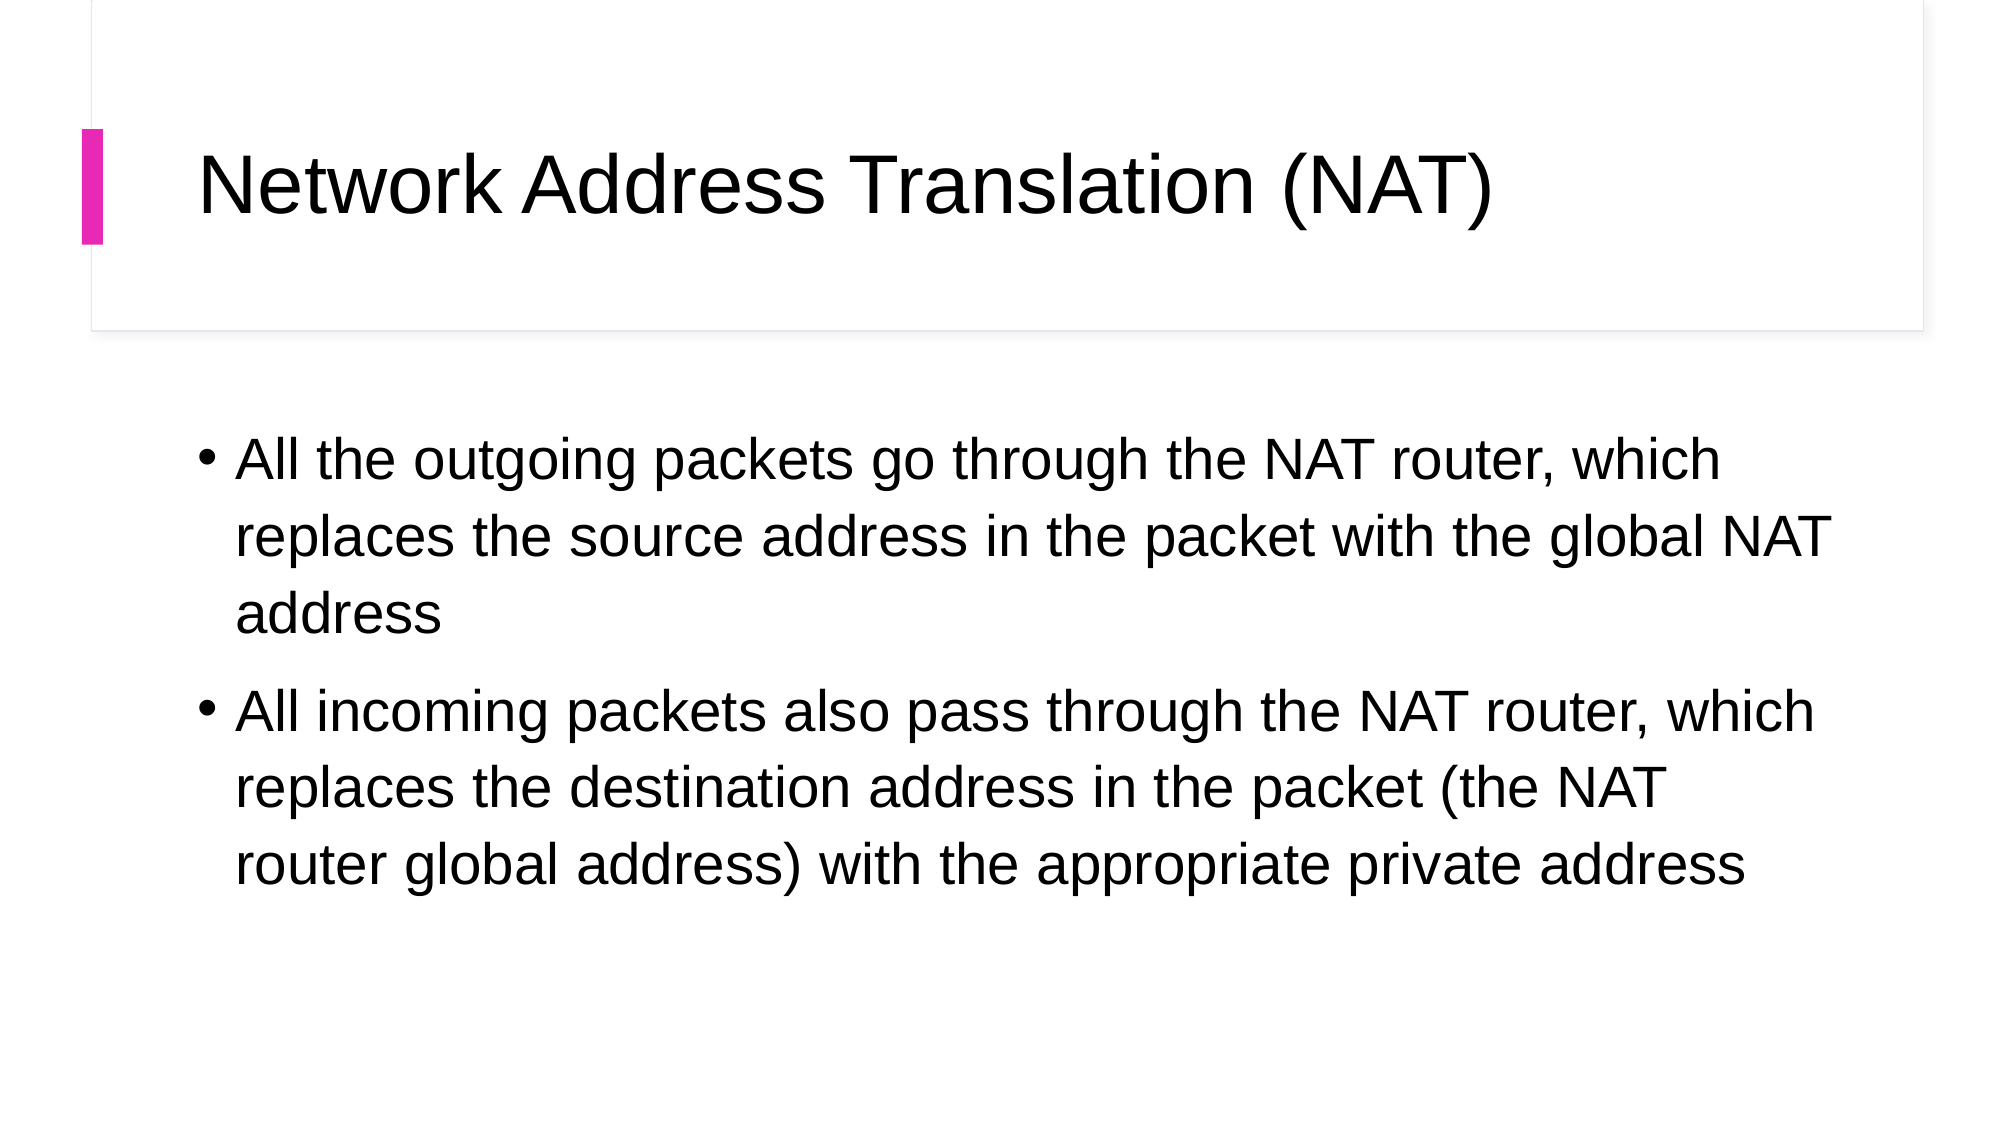

# Network Address Translation (NAT)
All the outgoing packets go through the NAT router, which replaces the source address in the packet with the global NAT address
All incoming packets also pass through the NAT router, which replaces the destination address in the packet (the NAT router global address) with the appropriate private address